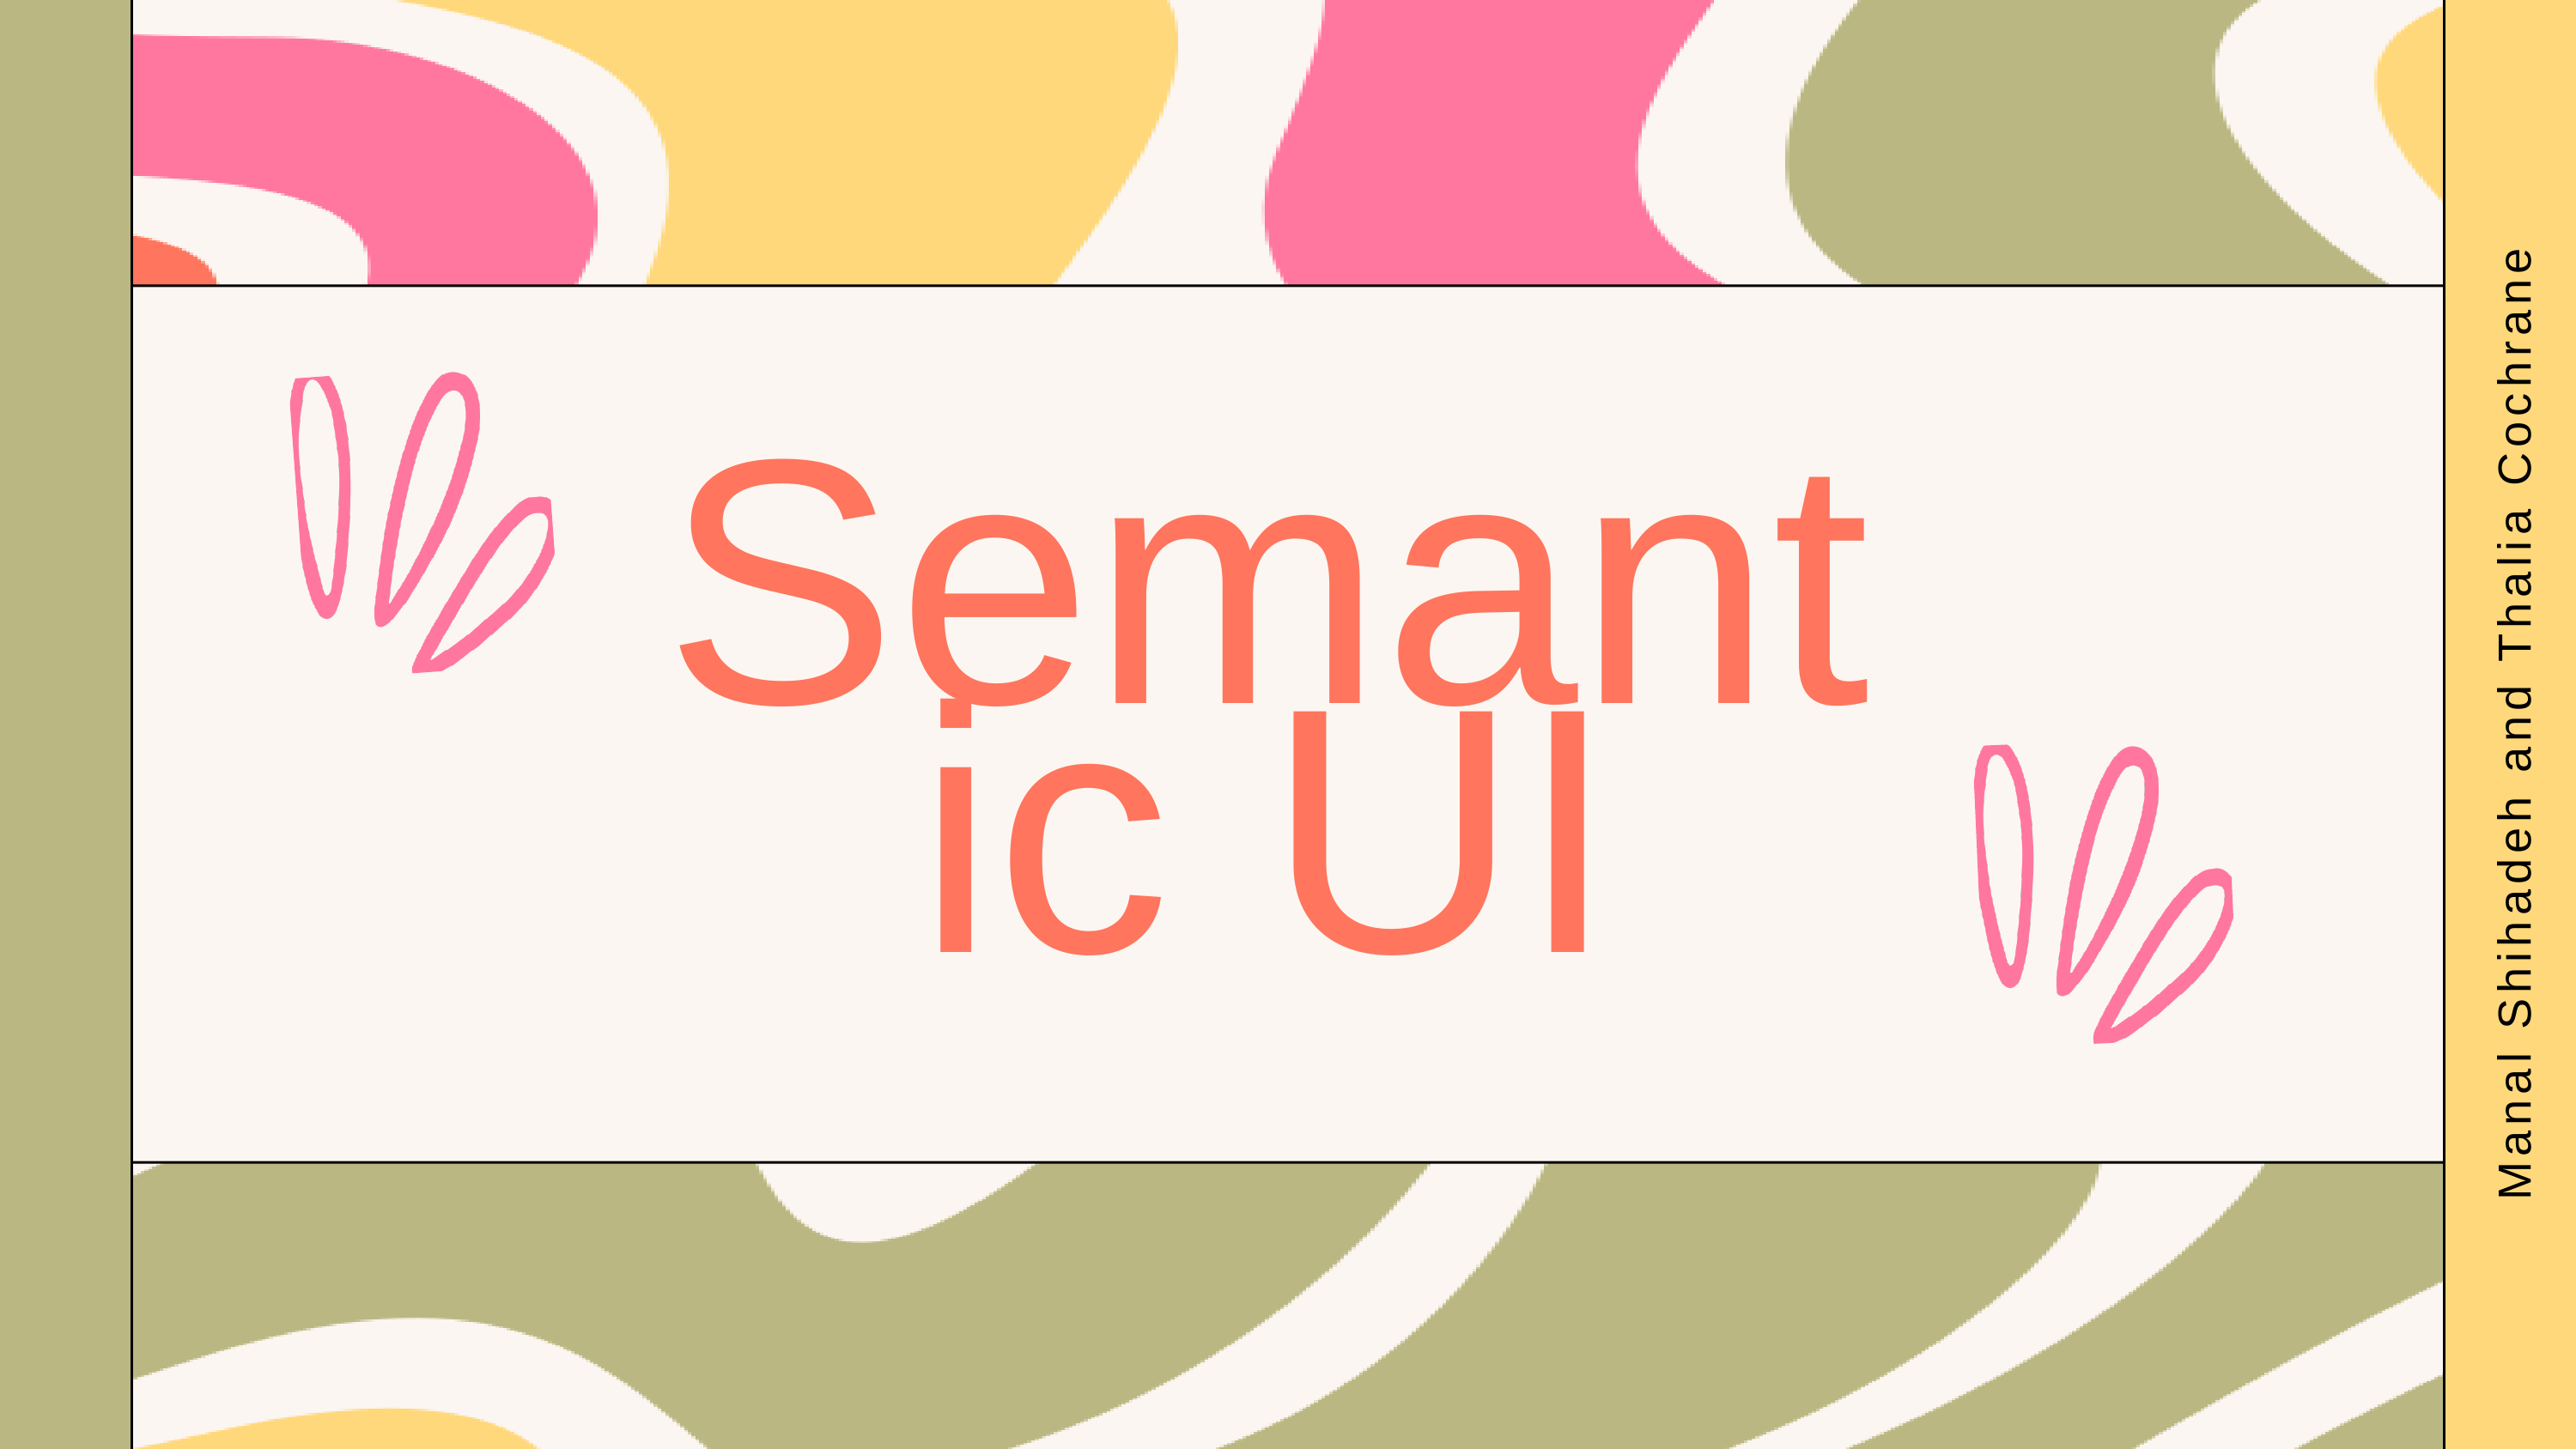

Semantic UI
Manal Shihadeh and Thalia Cochrane